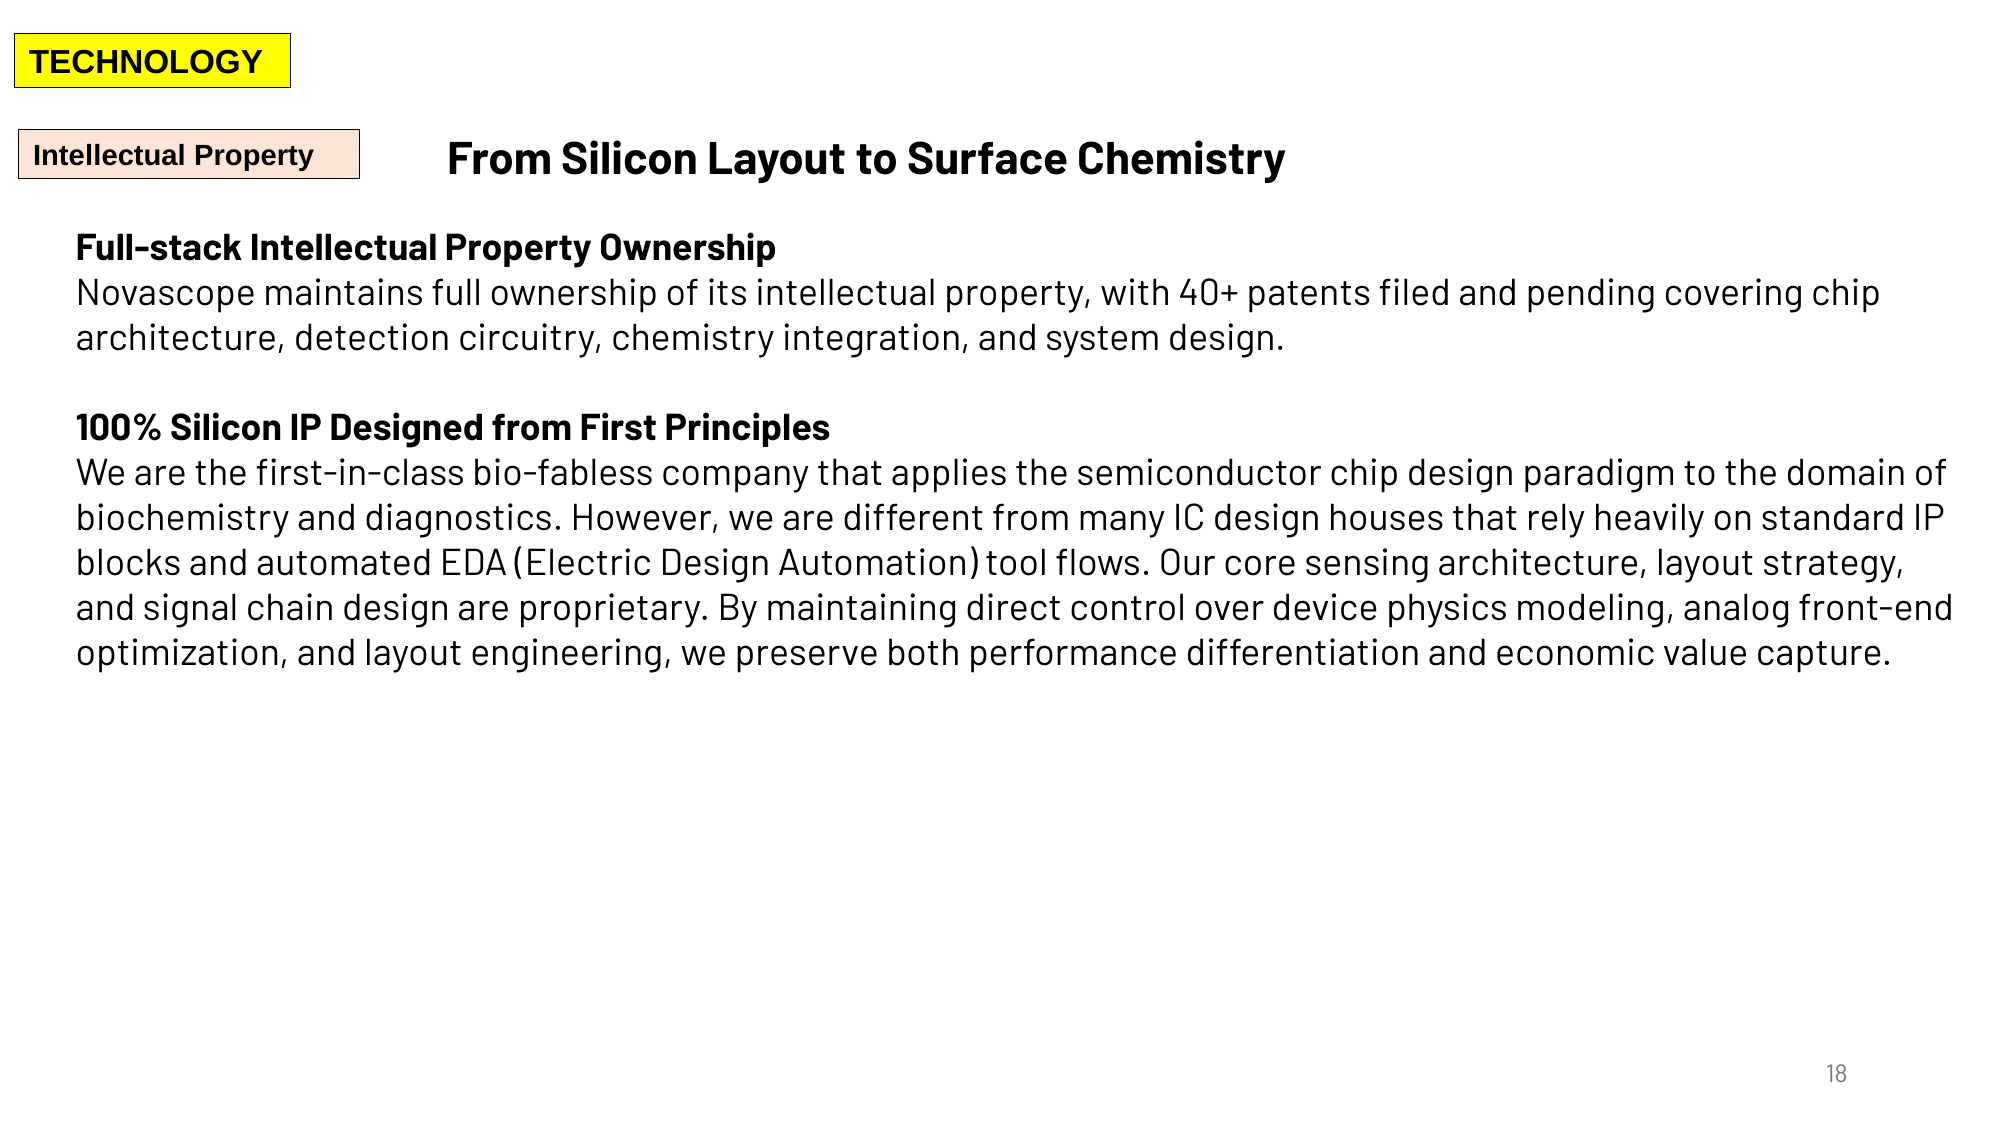

TECHNOLOGY
From Silicon Layout to Surface Chemistry
Intellectual Property
Full-stack Intellectual Property Ownership
Novascope maintains full ownership of its intellectual property, with 40+ patents filed and pending covering chip architecture, detection circuitry, chemistry integration, and system design.

100% Silicon IP Designed from First Principles
We are the first-in-class bio-fabless company that applies the semiconductor chip design paradigm to the domain of biochemistry and diagnostics. However, we are different from many IC design houses that rely heavily on standard IP blocks and automated EDA (Electric Design Automation) tool flows. Our core sensing architecture, layout strategy, and signal chain design are proprietary. By maintaining direct control over device physics modeling, analog front-end optimization, and layout engineering, we preserve both performance differentiation and economic value capture.

18